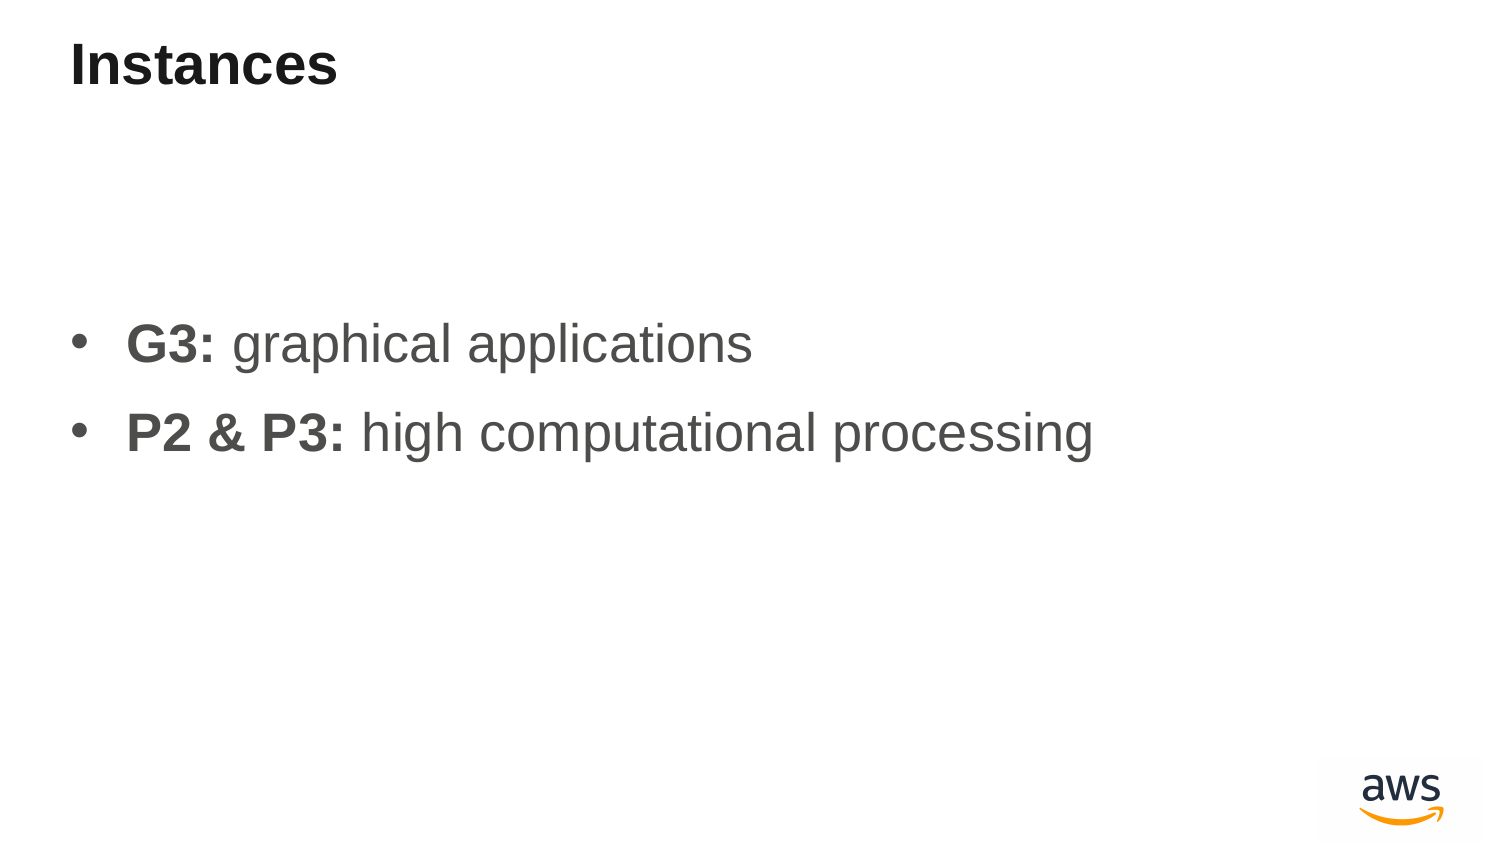

# Instances
G3: graphical applications
P2 & P3: high computational processing